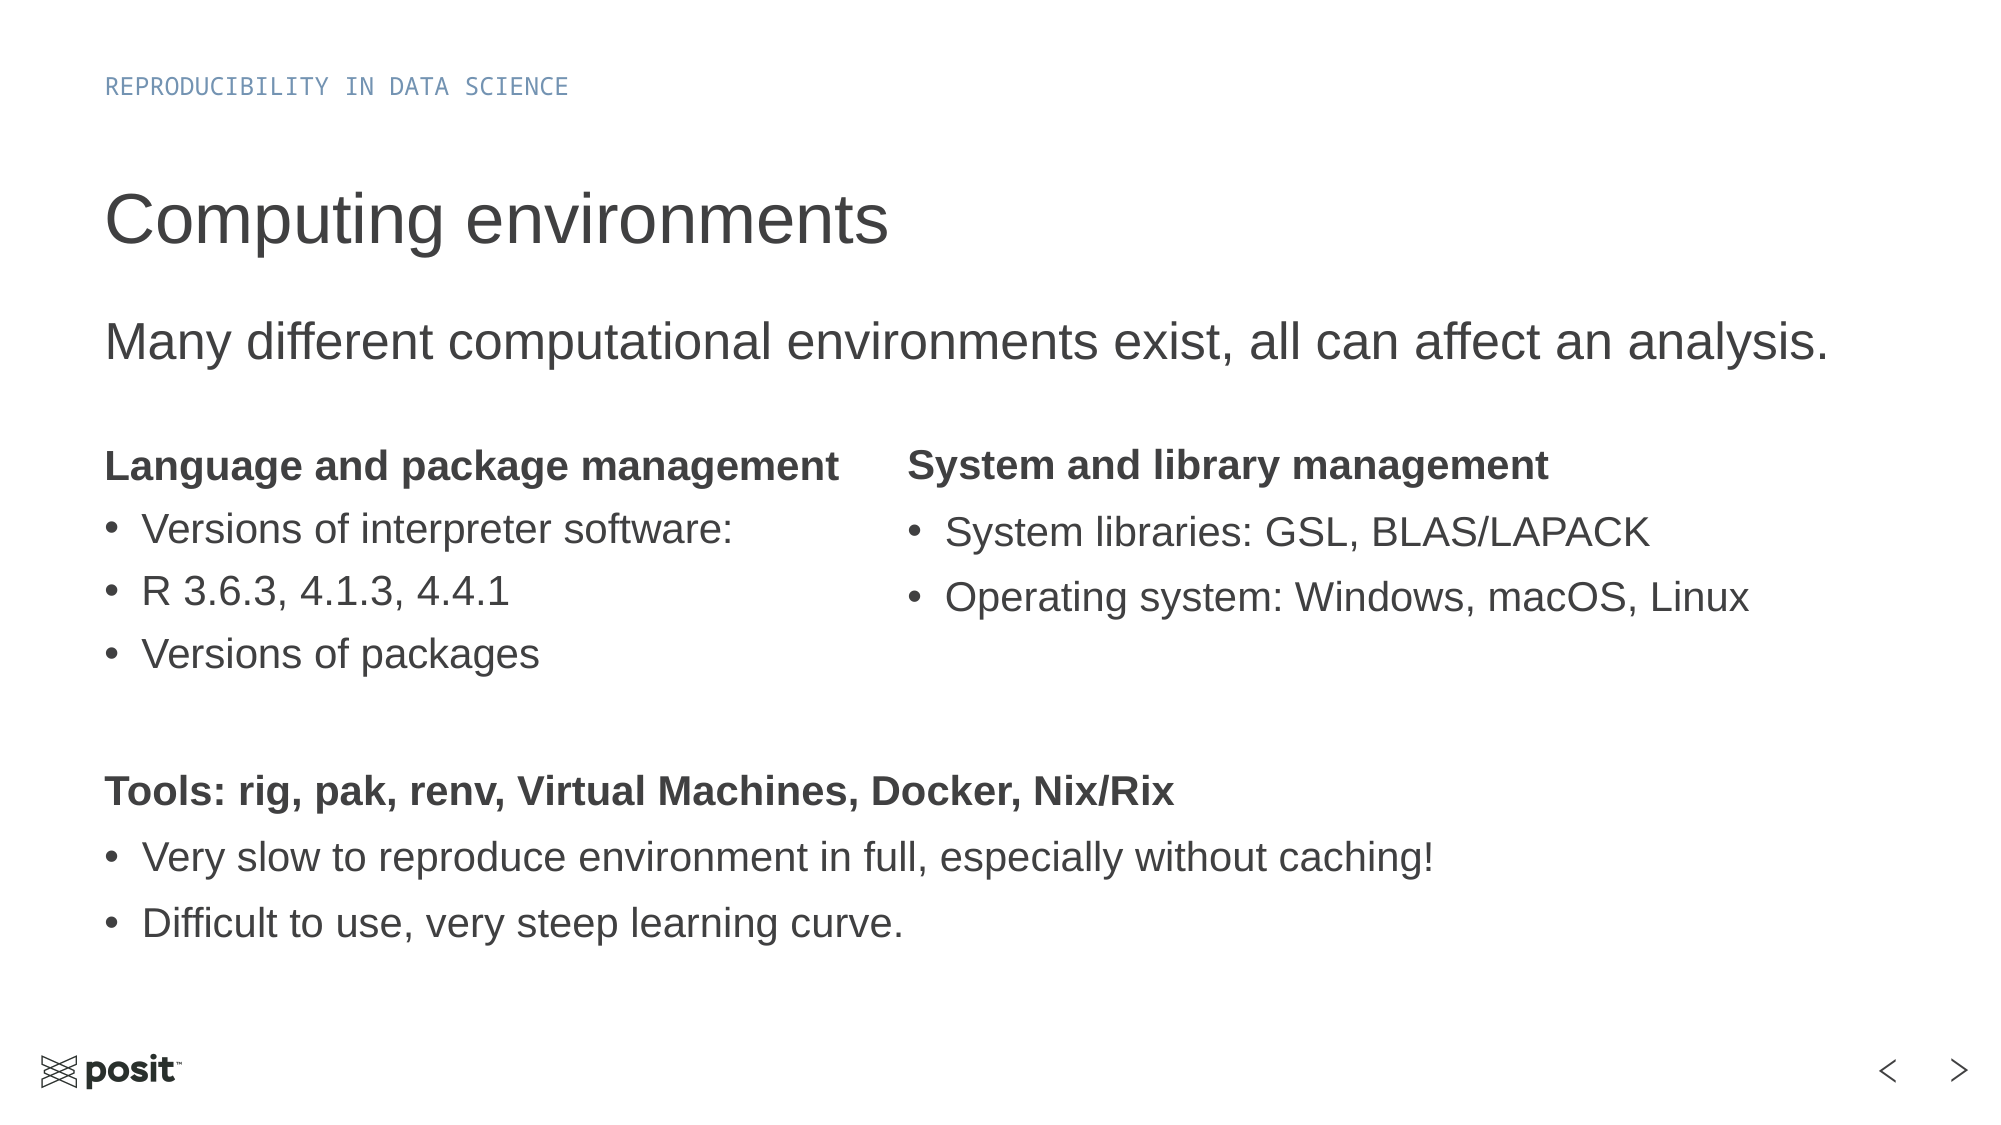

REPRODUCIBILITY IN DATA SCIENCE
# Computing environments
Many different computational environments exist, all can affect an analysis.
System and library management
System libraries: GSL, BLAS/LAPACK
Operating system: Windows, macOS, Linux
Language and package management
Versions of interpreter software:
R 3.6.3, 4.1.3, 4.4.1
Versions of packages
Tools: rig, pak, renv, Virtual Machines, Docker, Nix/Rix
Very slow to reproduce environment in full, especially without caching!
Difficult to use, very steep learning curve.